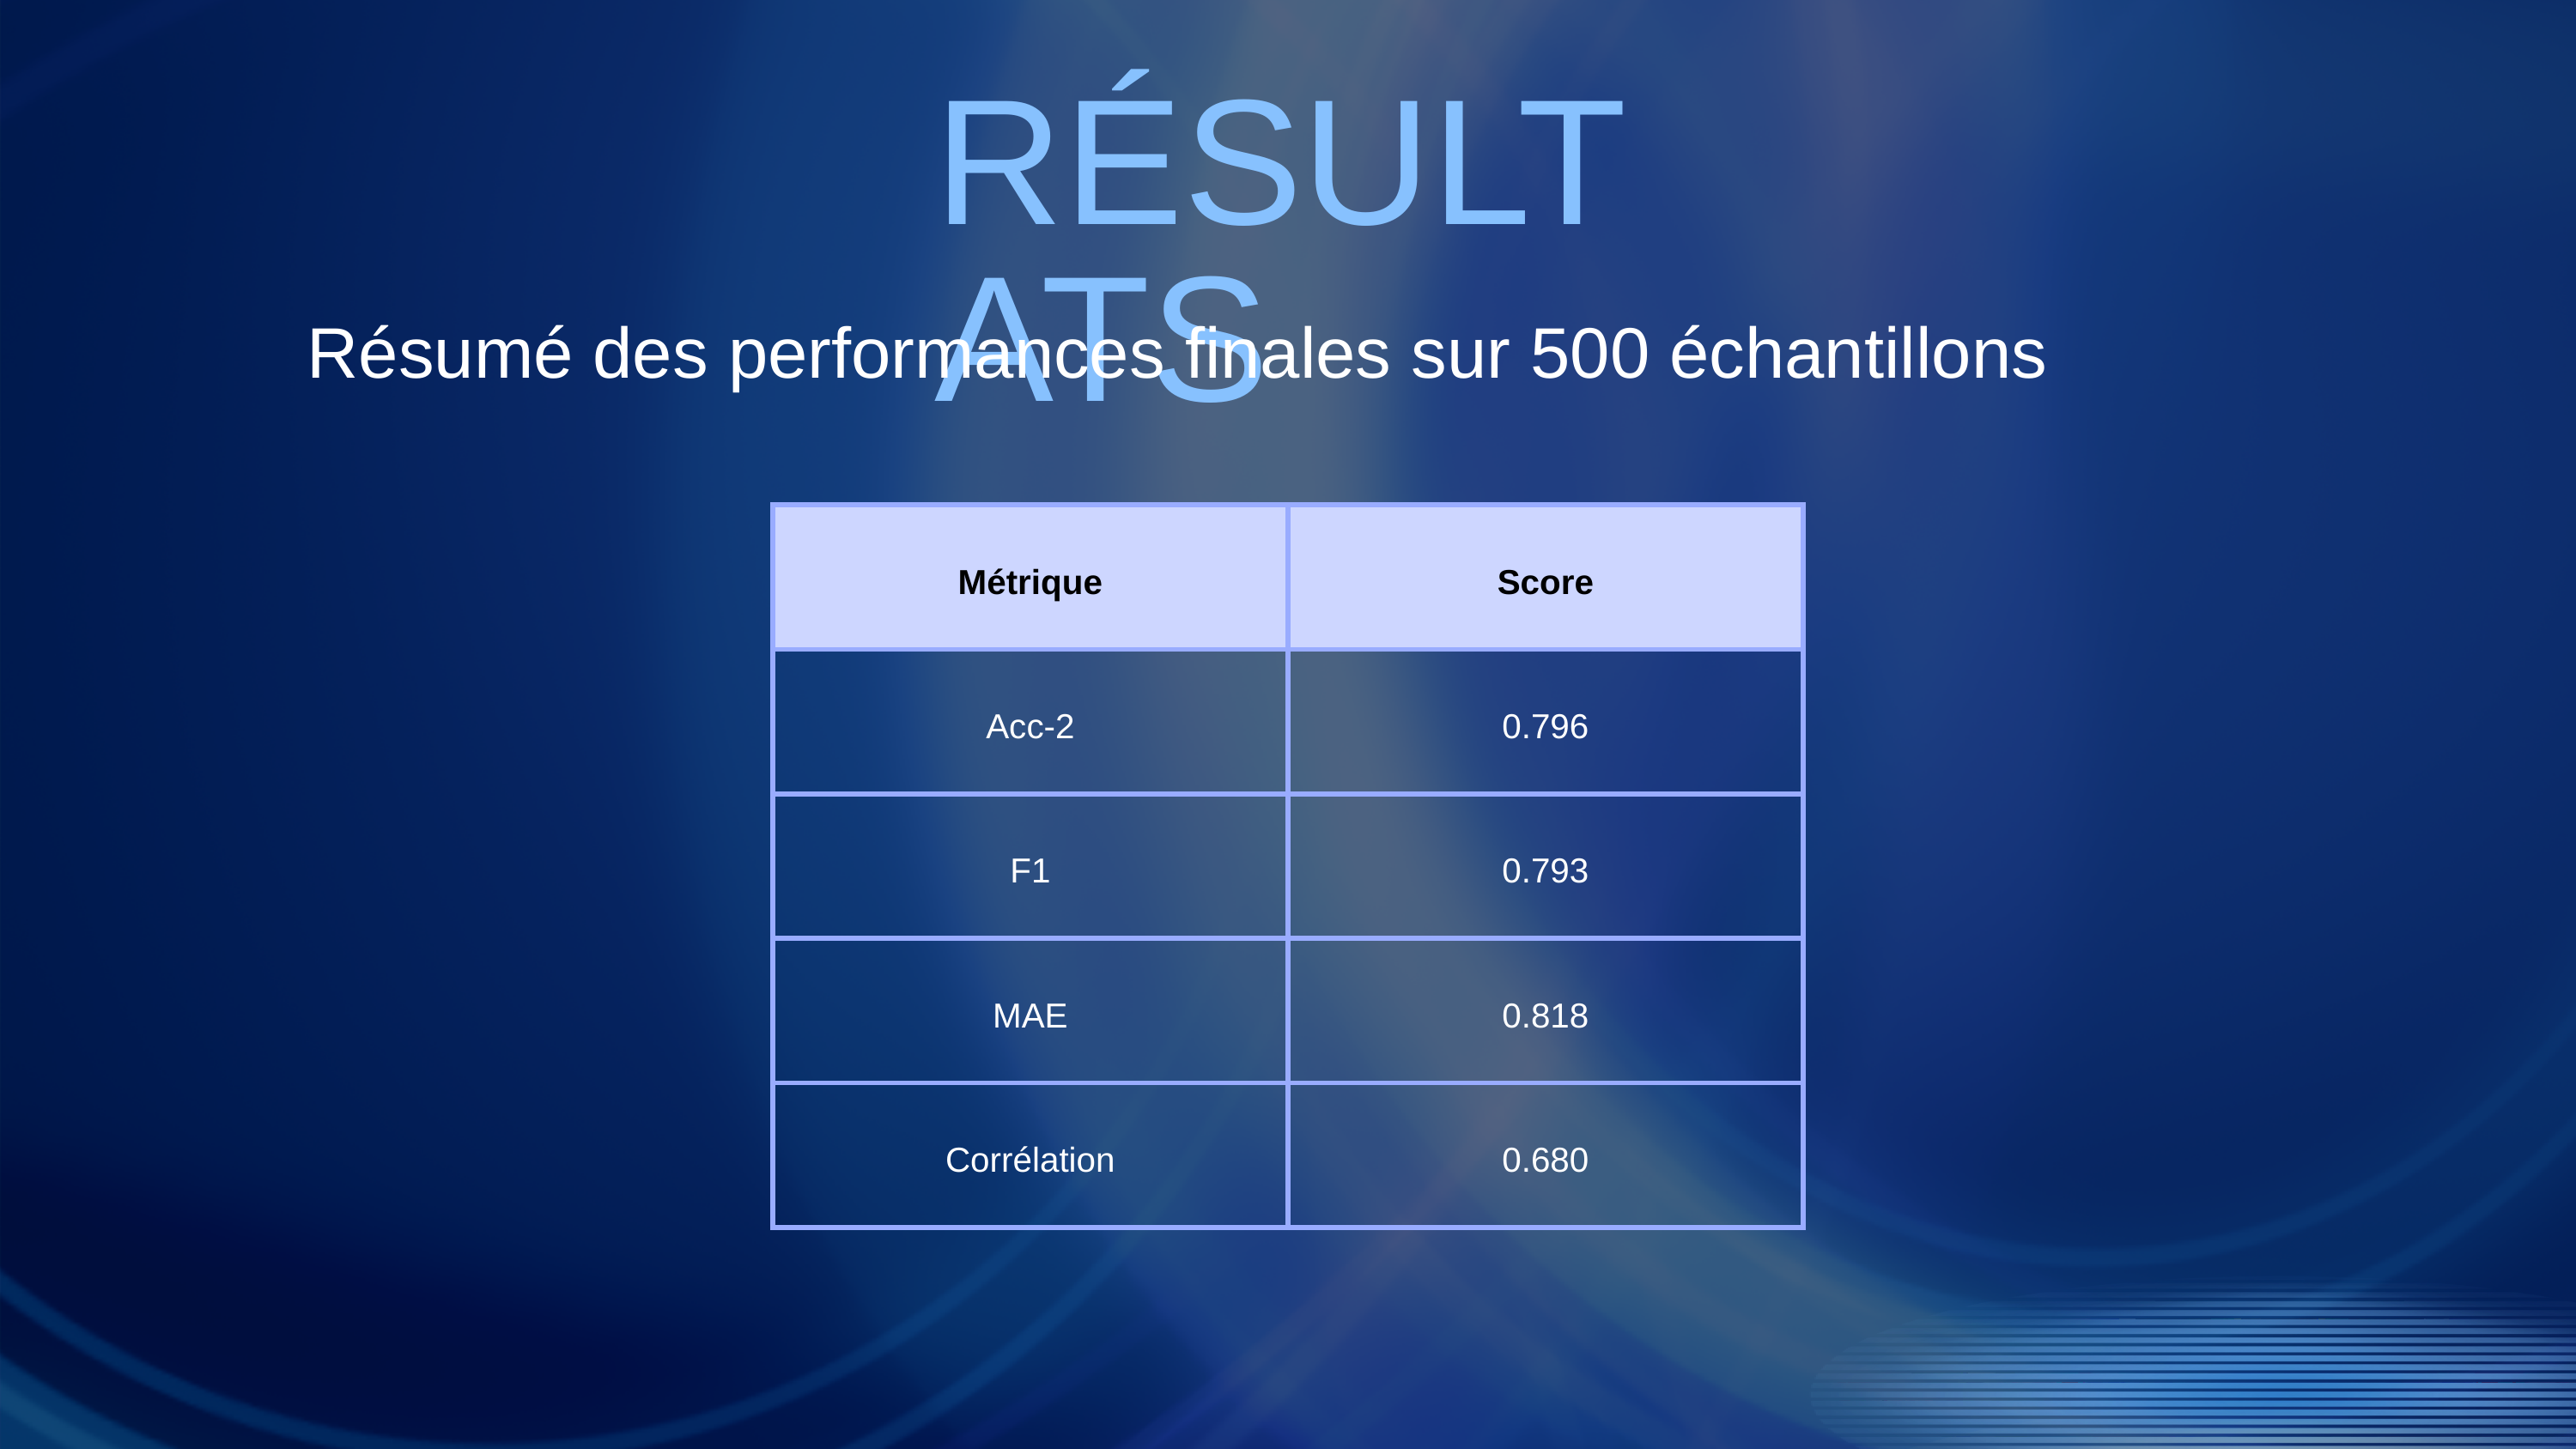

RÉSULTATS
Résumé des performances finales sur 500 échantillons
| Métrique | Score |
| --- | --- |
| Acc-2 | 0.796 |
| F1 | 0.793 |
| MAE | 0.818 |
| Corrélation | 0.680 |